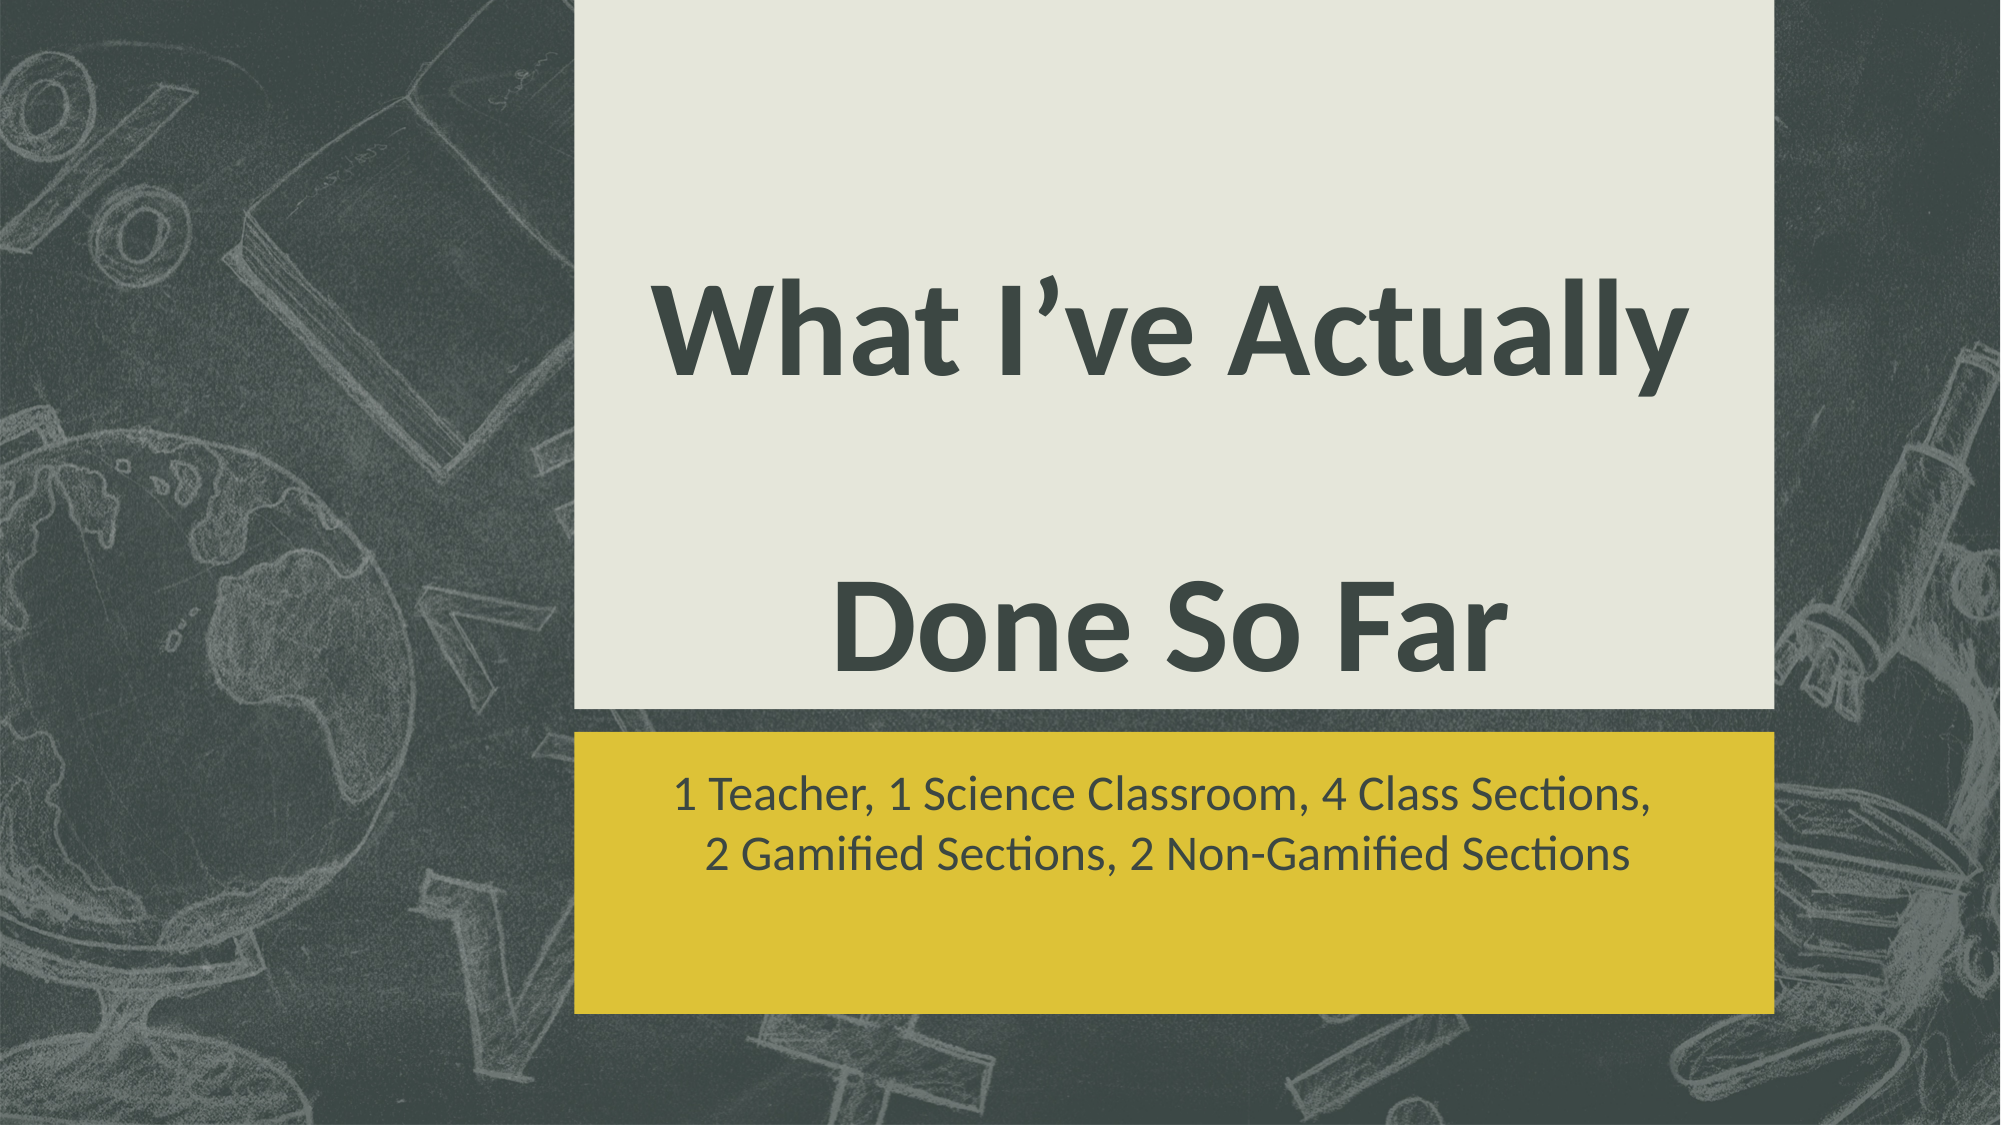

# What I’ve Actually Done So Far
1 Teacher, 1 Science Classroom, 4 Class Sections,
2 Gamified Sections, 2 Non-Gamified Sections